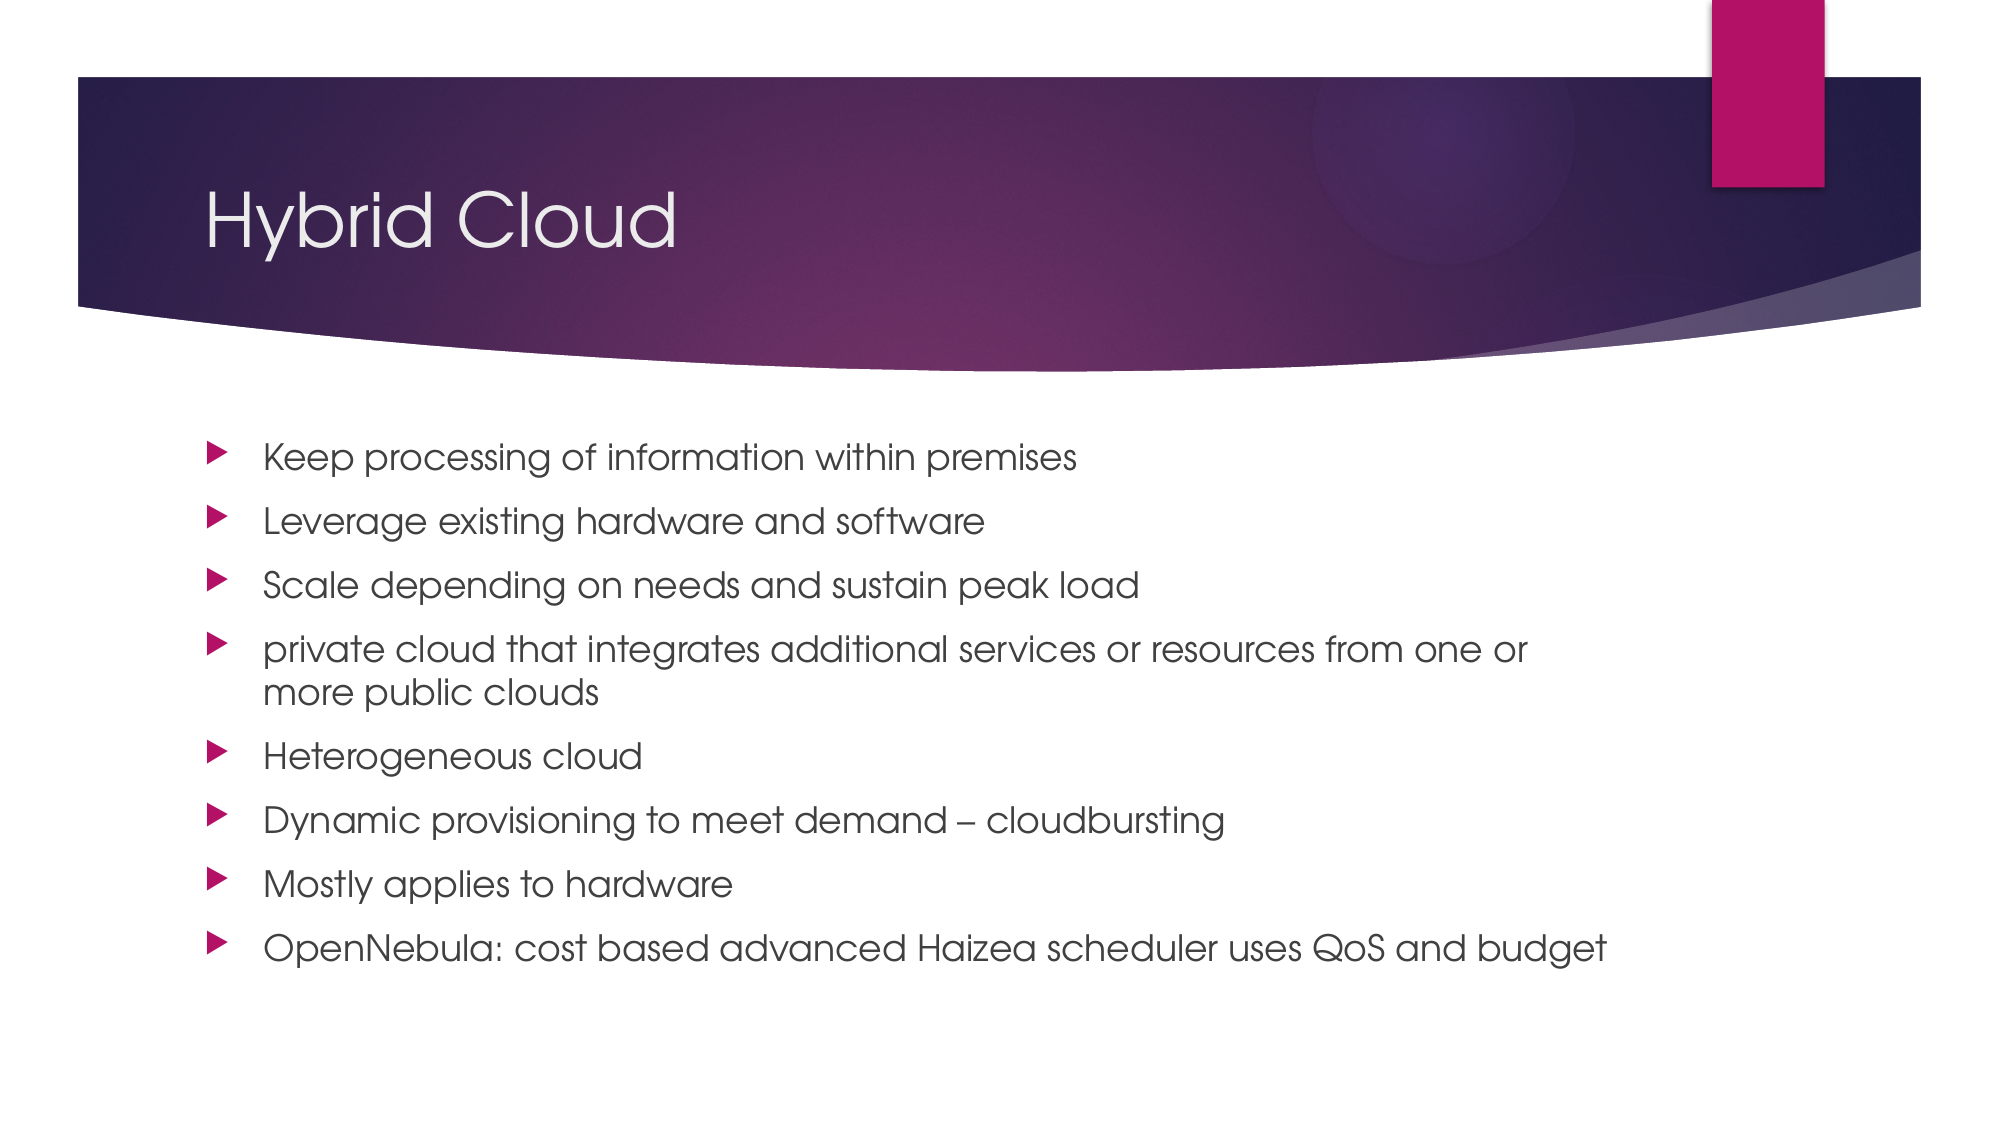

# Hybrid Cloud
Keep processing of information within premises
Leverage existing hardware and software
Scale depending on needs and sustain peak load
private cloud that integrates additional services or resources from one or more public clouds
Heterogeneous cloud
Dynamic provisioning to meet demand – cloudbursting
Mostly applies to hardware
OpenNebula: cost based advanced Haizea scheduler uses QoS and budget